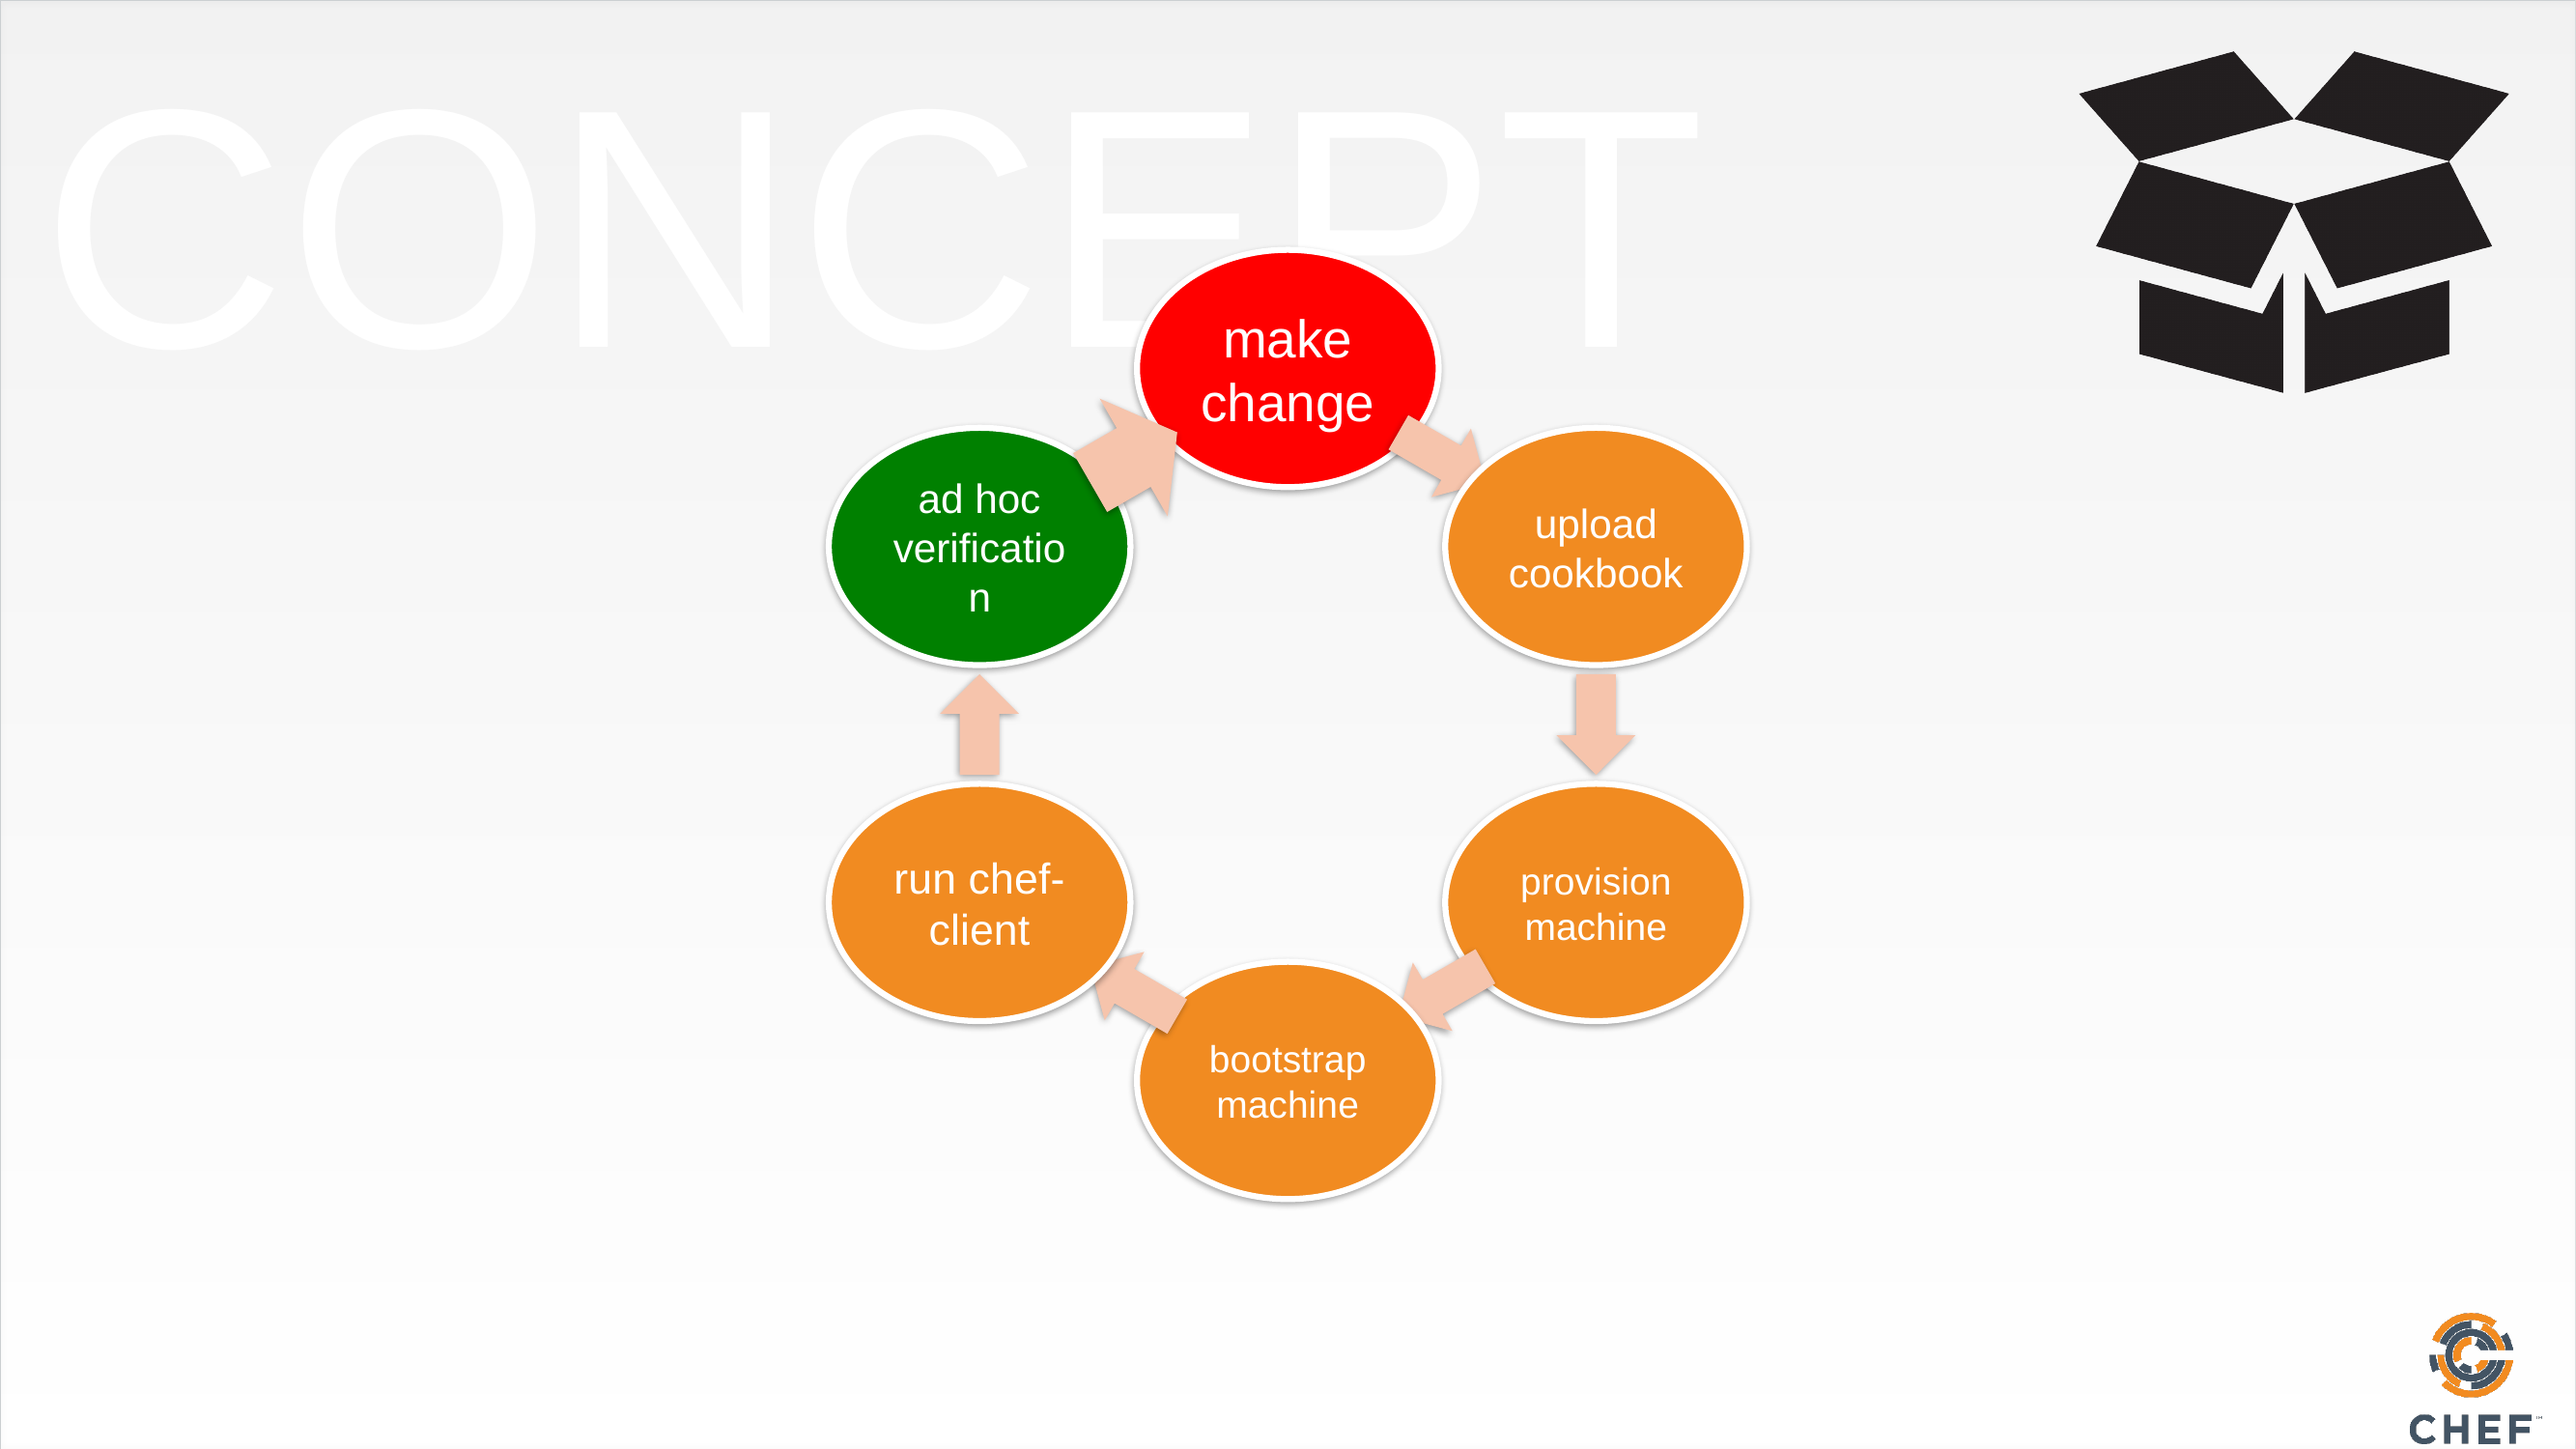

make change
run chef-client
bootstrap machine
provision machine
upload cookbook
ad hoc verification